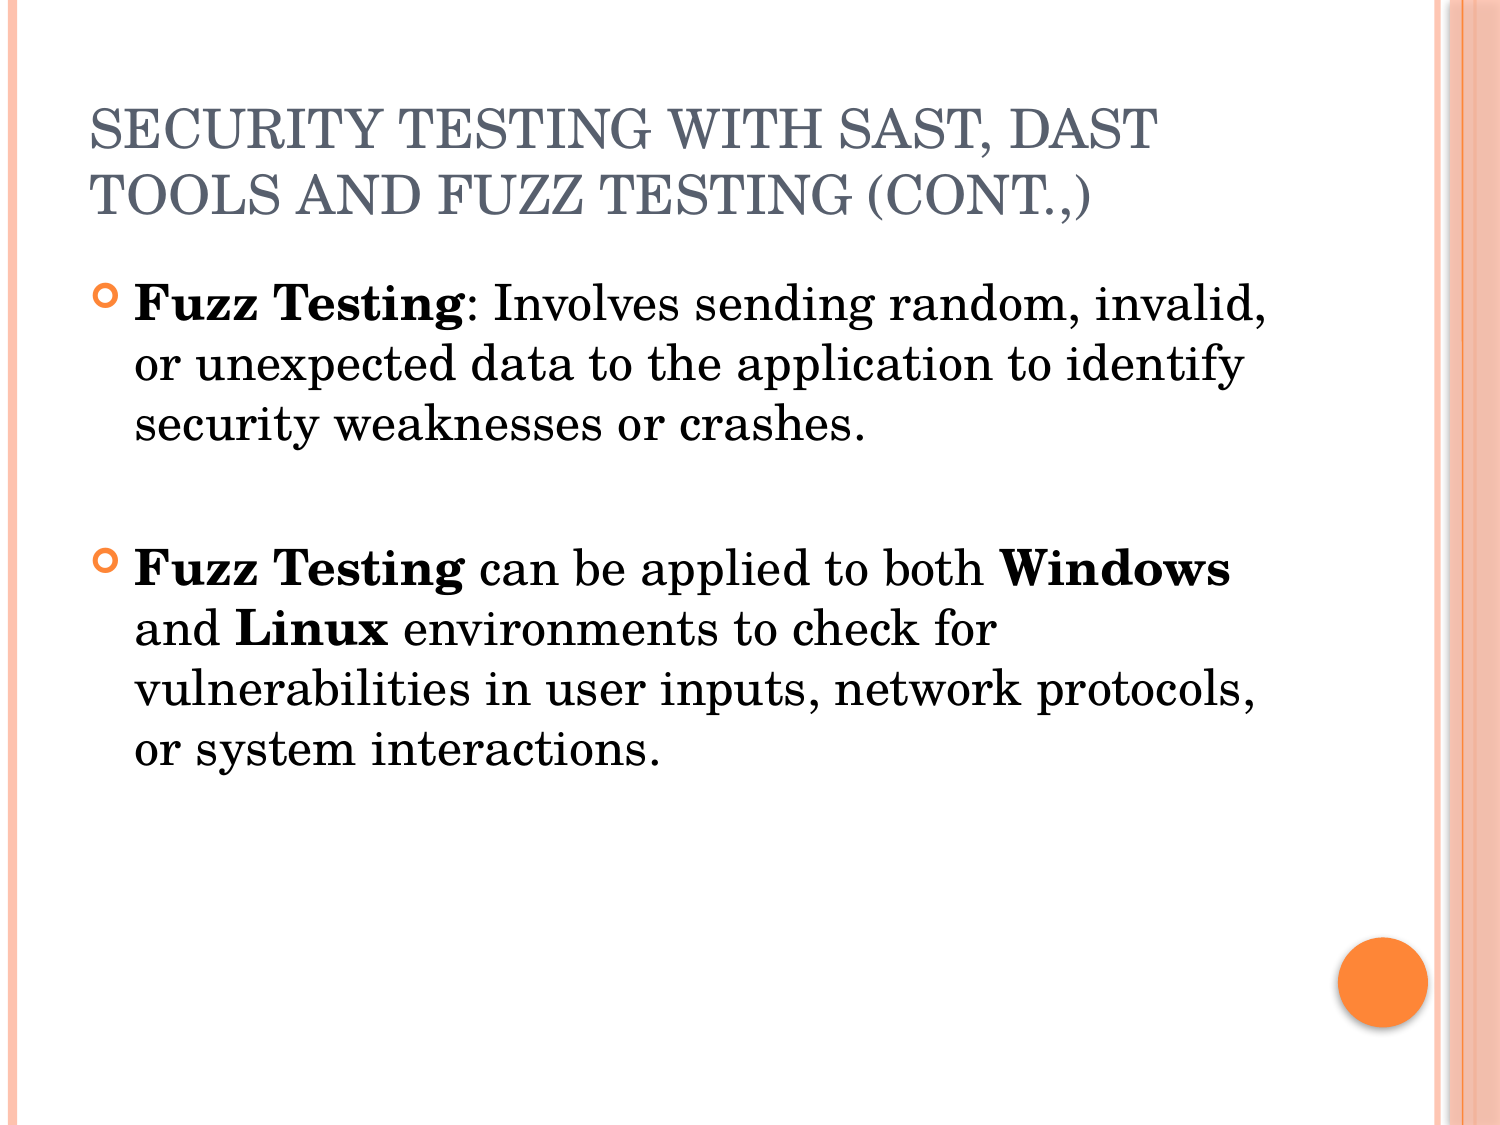

# Security Testing with SAST, DAST Tools and Fuzz Testing (Cont.,)
Fuzz Testing: Involves sending random, invalid, or unexpected data to the application to identify security weaknesses or crashes.

Fuzz Testing can be applied to both Windows and Linux environments to check for vulnerabilities in user inputs, network protocols, or system interactions.